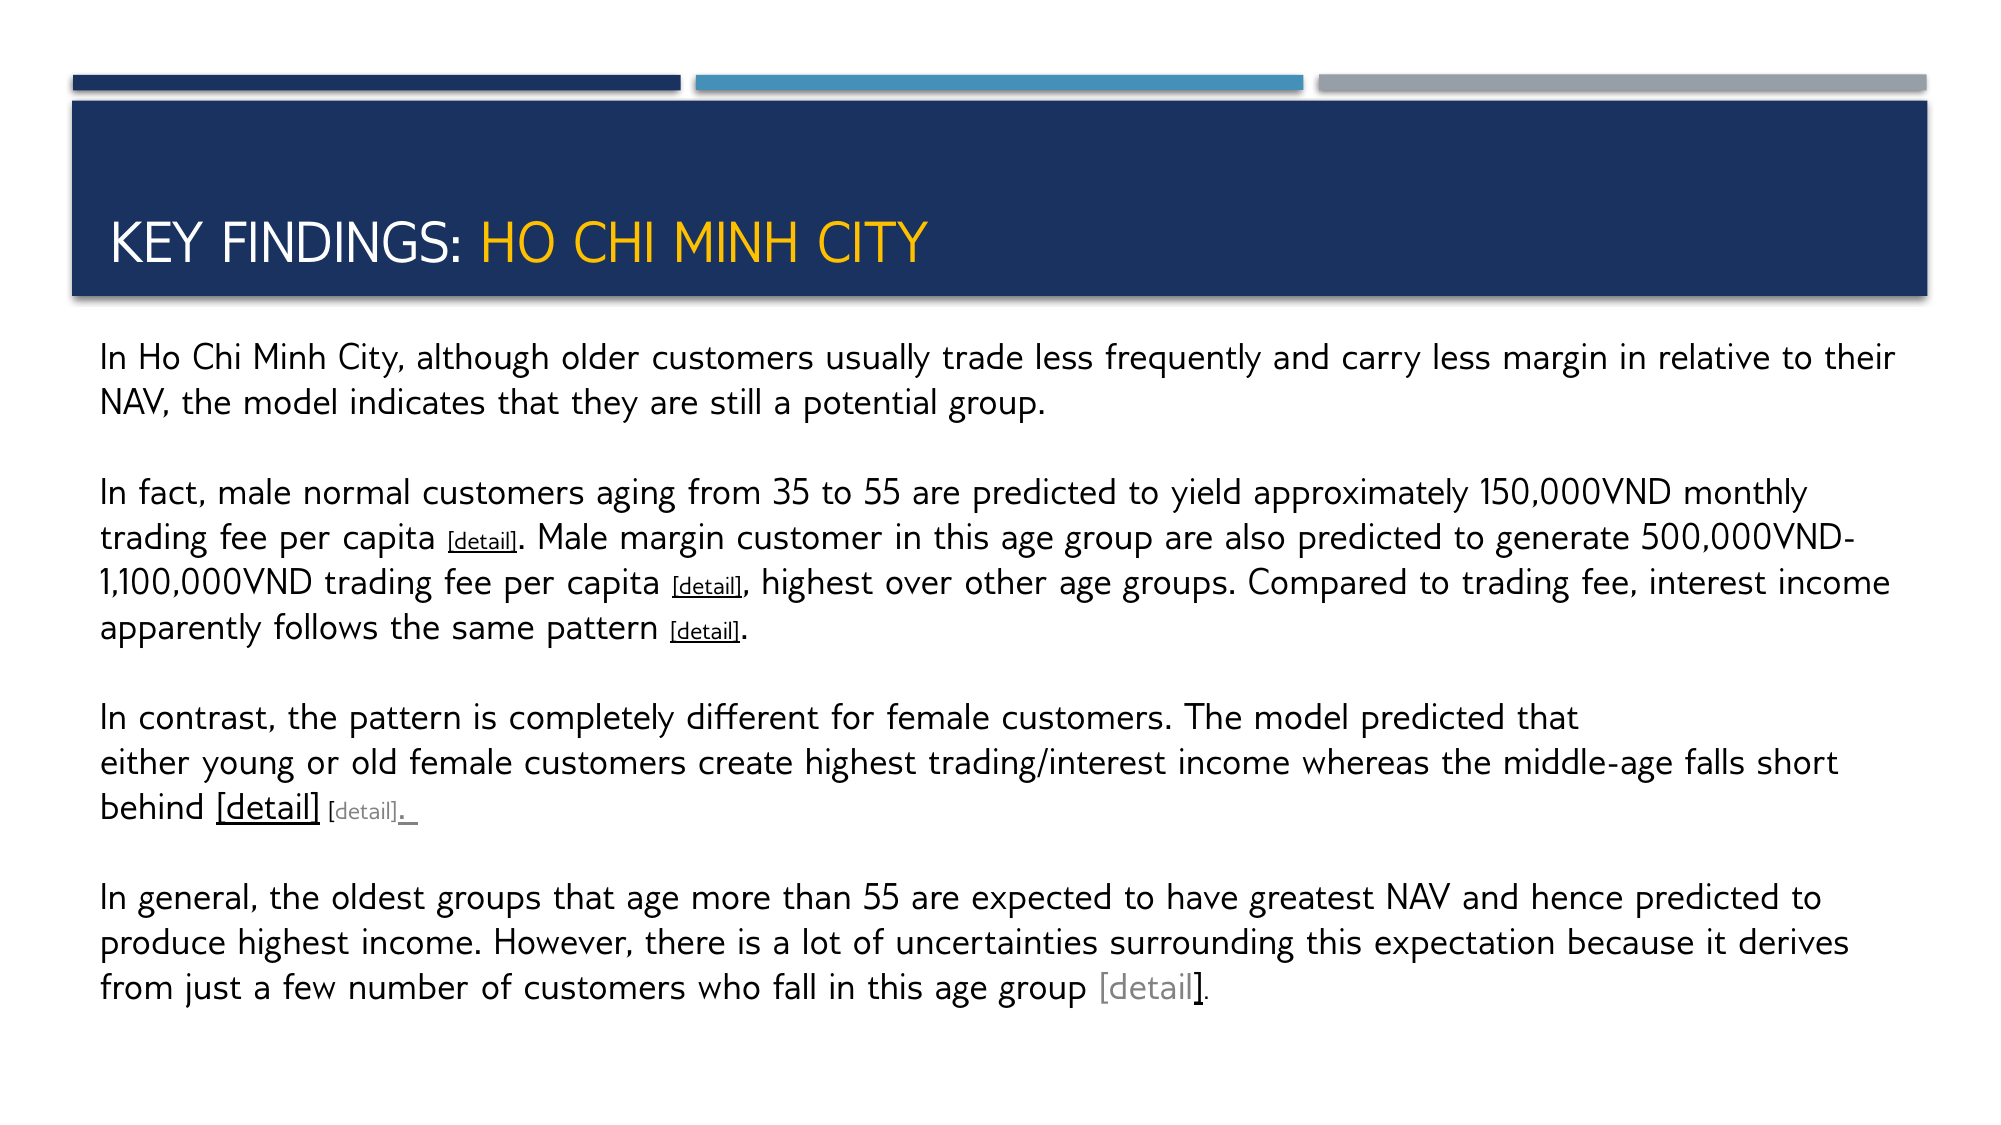

# KEY FINDINGS: Ho chi minh city
In Ho Chi Minh City, although older customers usually trade less frequently and carry less margin in relative to their NAV, the model indicates that they are still a potential group.

In fact, male normal customers aging from 35 to 55 are predicted to yield approximately 150,000VND monthly trading fee per capita [detail]. Male margin customer in this age group are also predicted to generate 500,000VND-1,100,000VND trading fee per capita [detail], highest over other age groups. Compared to trading fee, interest income apparently follows the same pattern [detail].

In contrast, the pattern is completely different for female customers. The model predicted that
either young or old female customers create highest trading/interest income whereas the middle-age falls short behind [detail] [detail].

In general, the oldest groups that age more than 55 are expected to have greatest NAV and hence predicted to produce highest income. However, there is a lot of uncertainties surrounding this expectation because it derives from just a few number of customers who fall in this age group [detail].